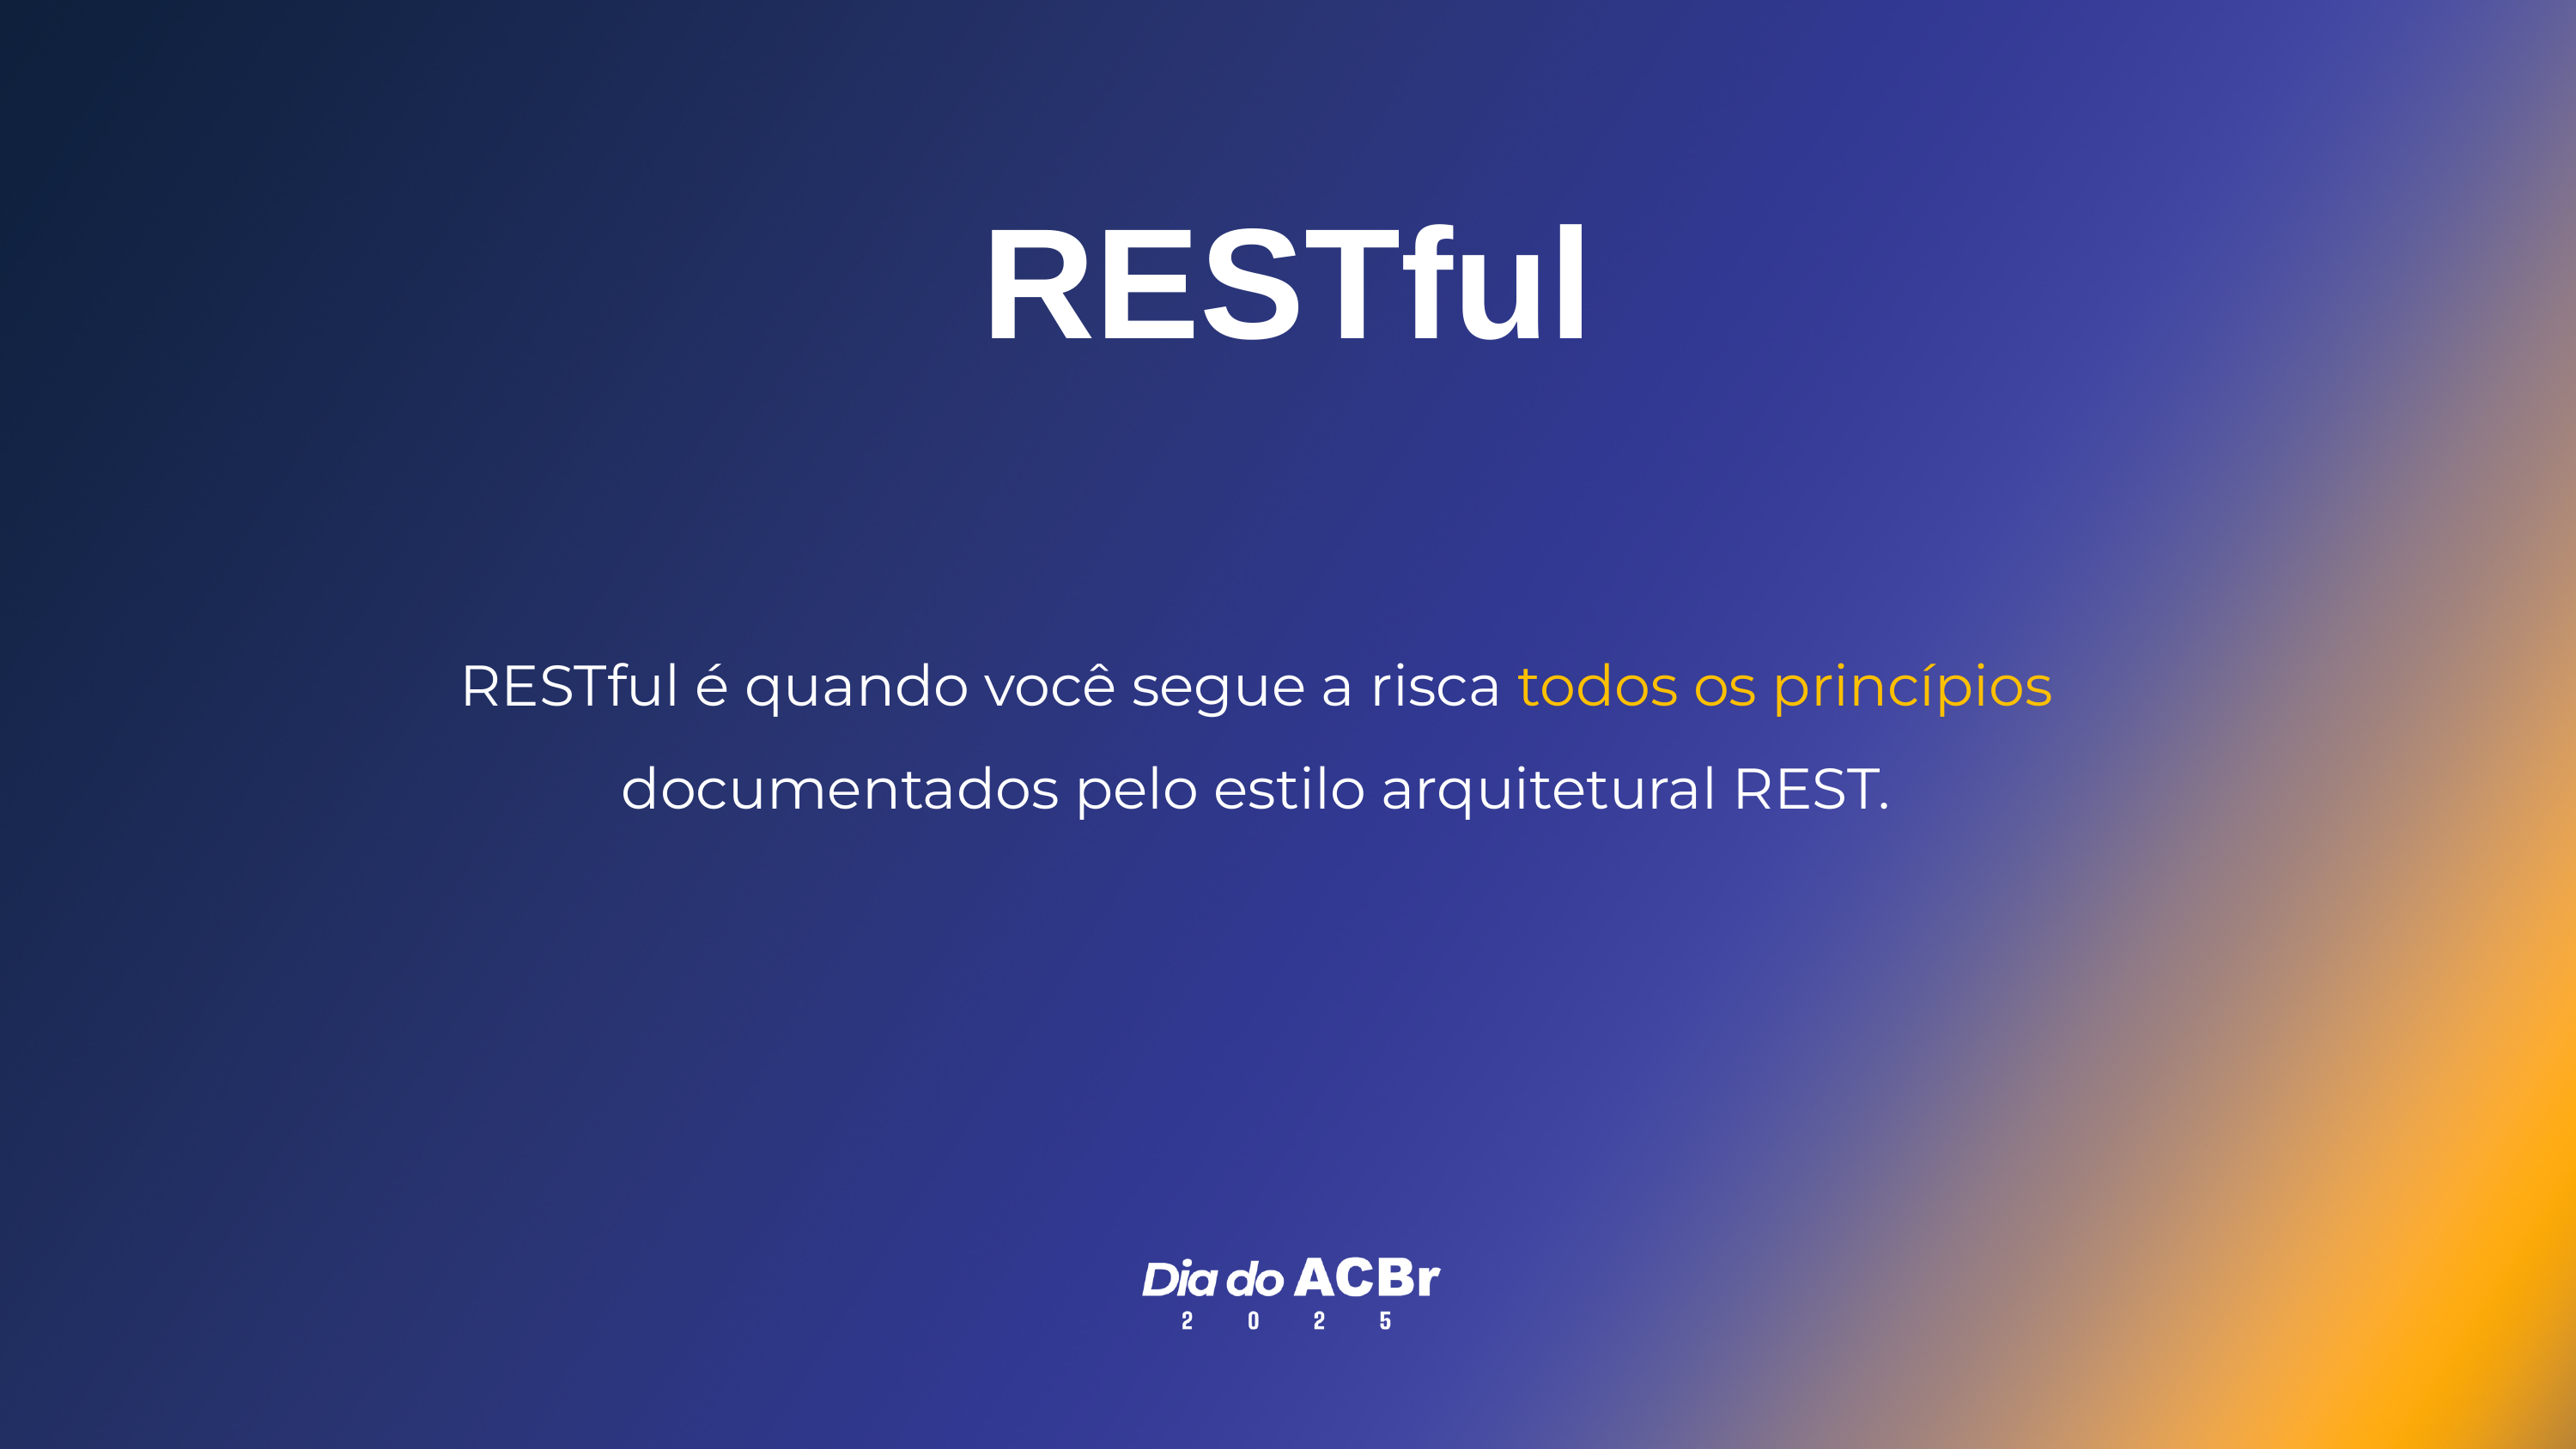

RESTful
RESTful é quando você segue a risca todos os princípios documentados pelo estilo arquitetural REST.